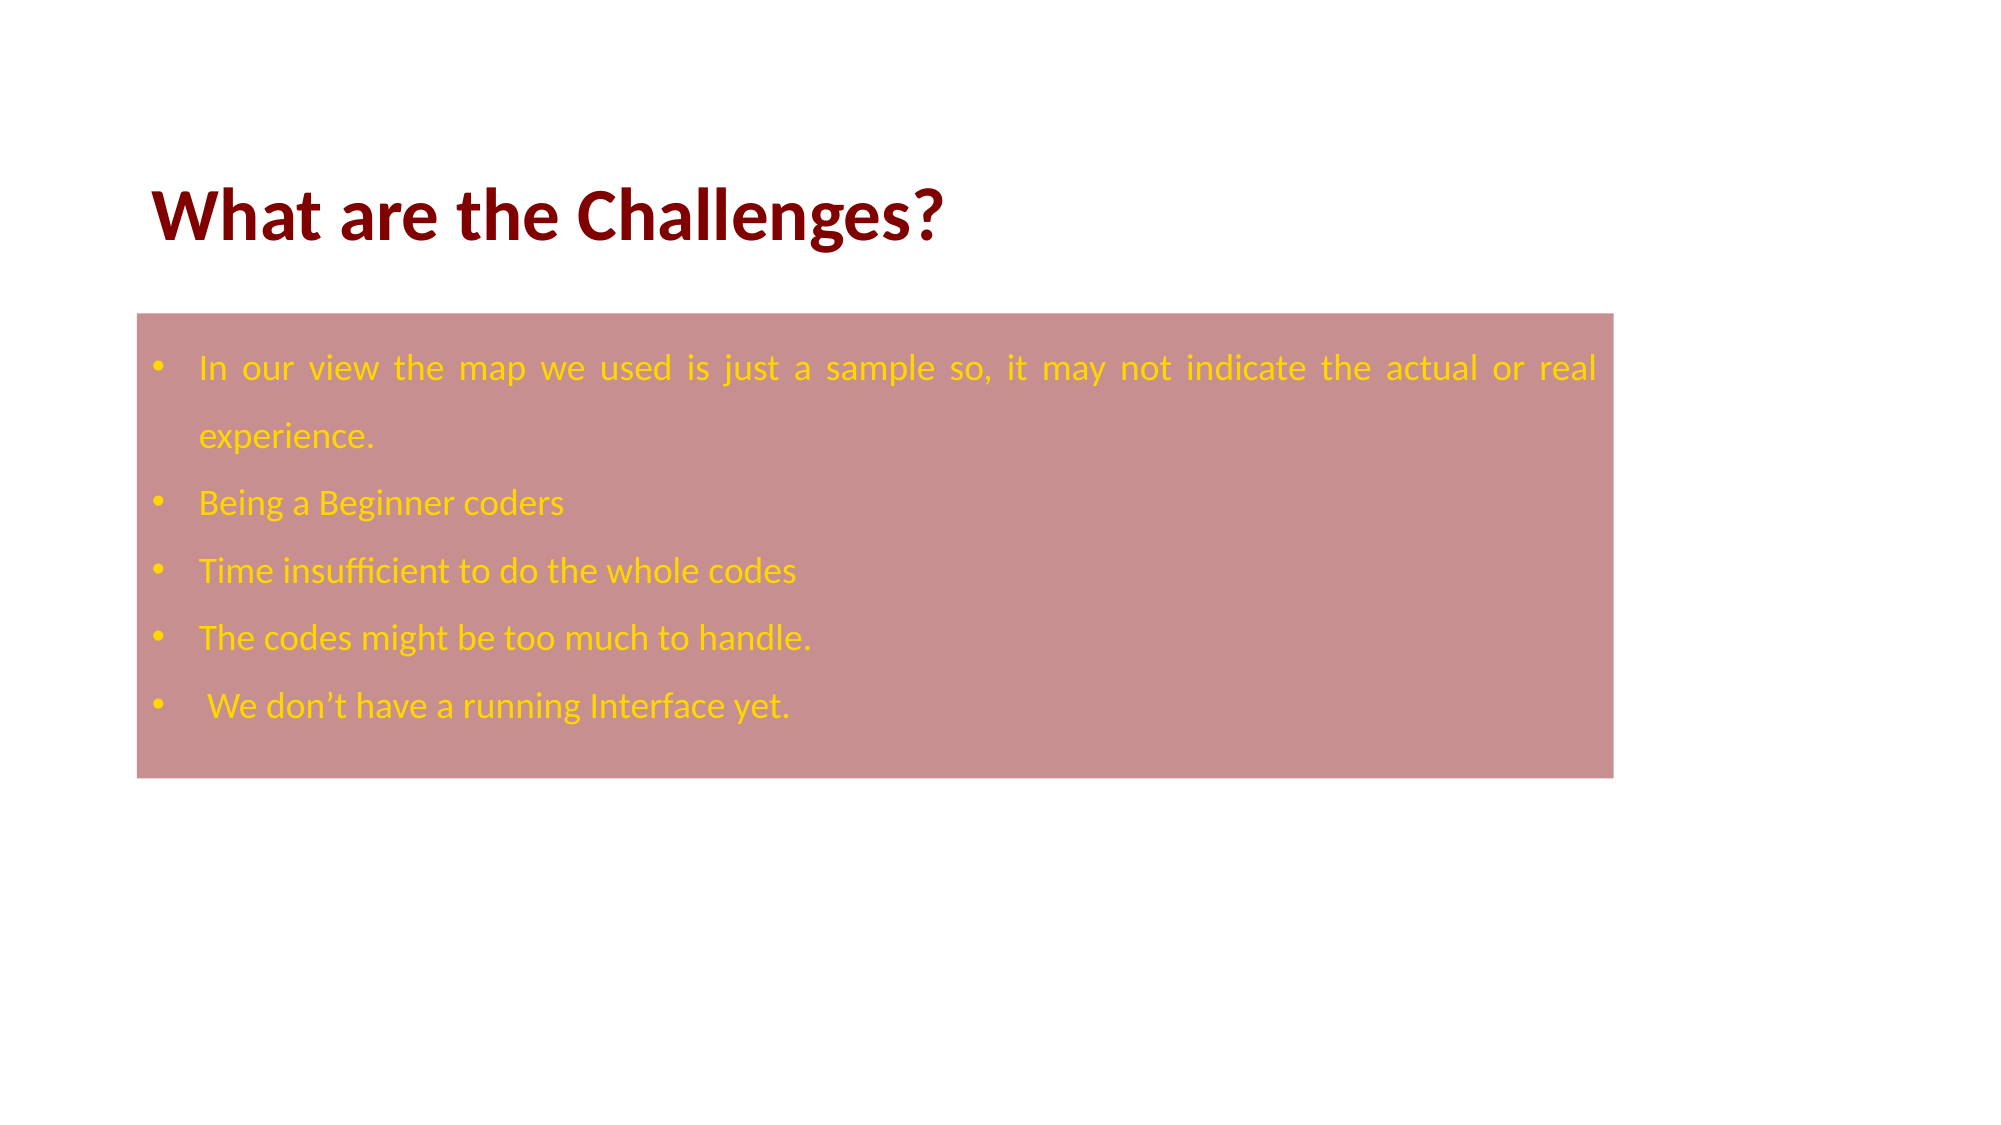

What are the Challenges?
In our view the map we used is just a sample so, it may not indicate the actual or real experience.
Being a Beginner coders
Time insufficient to do the whole codes
The codes might be too much to handle.
 We don’t have a running Interface yet.